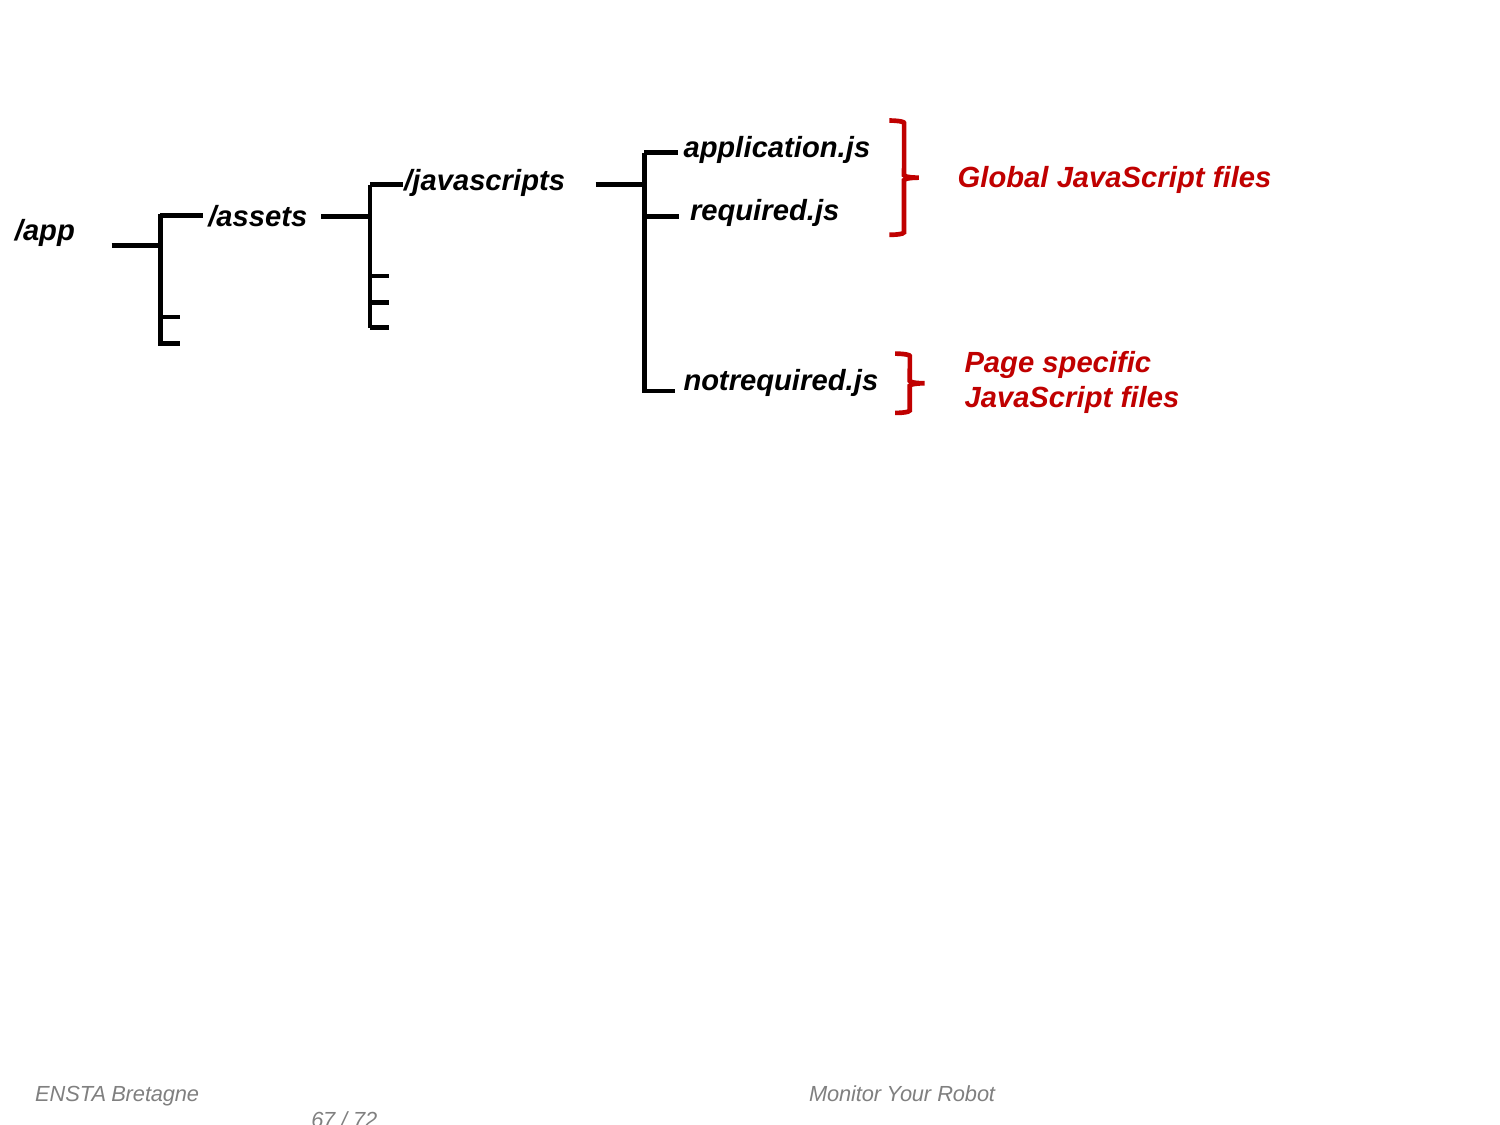

application.js

Global JavaScript files
/javascripts
required.js
/assets
/app
Page specific JavaScript files
notrequired.js

    ENSTA Bretagne 				        Monitor Your Robot 					67 / 72